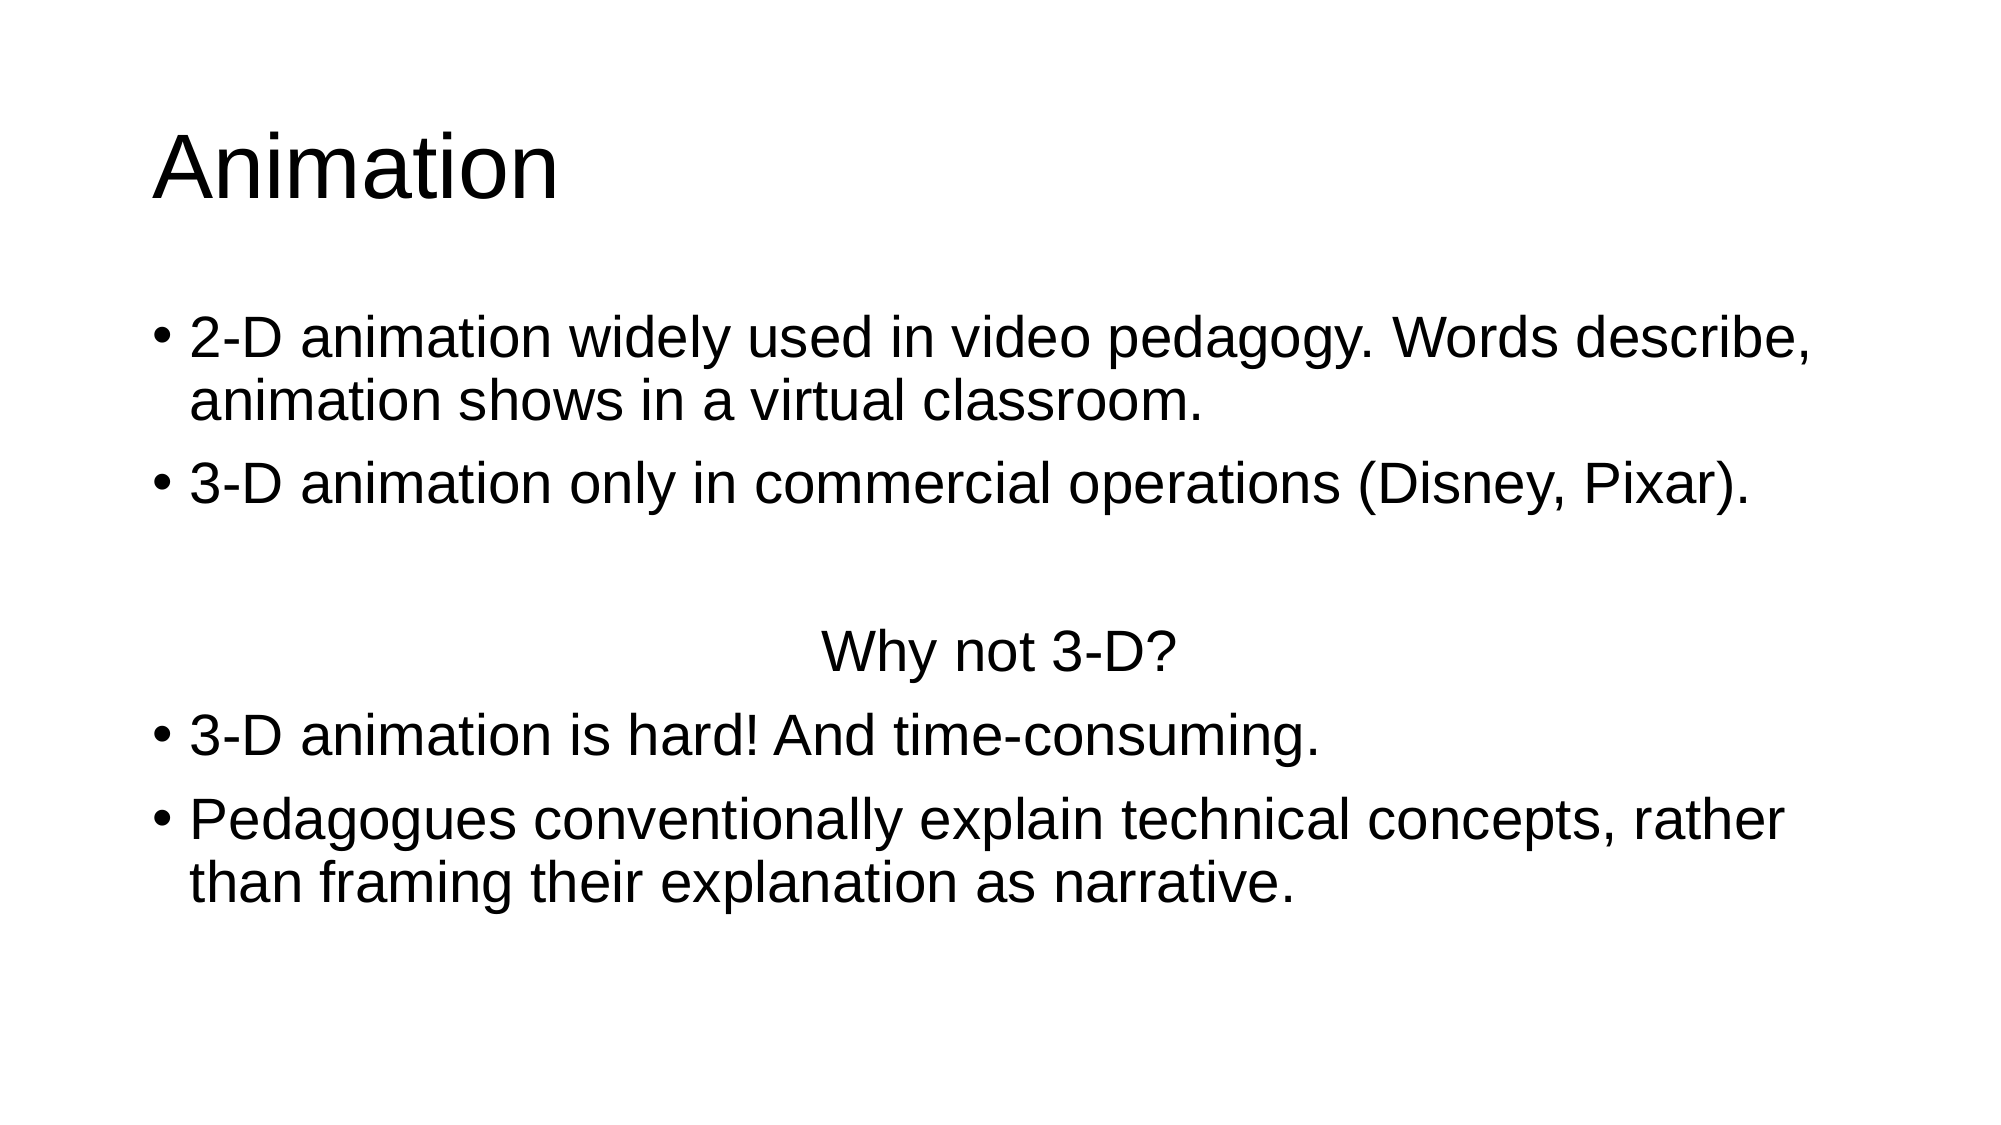

# Animation
2-D animation widely used in video pedagogy. Words describe, animation shows in a virtual classroom.
3-D animation only in commercial operations (Disney, Pixar).

Why not 3-D?
3-D animation is hard! And time-consuming.
Pedagogues conventionally explain technical concepts, rather than framing their explanation as narrative.